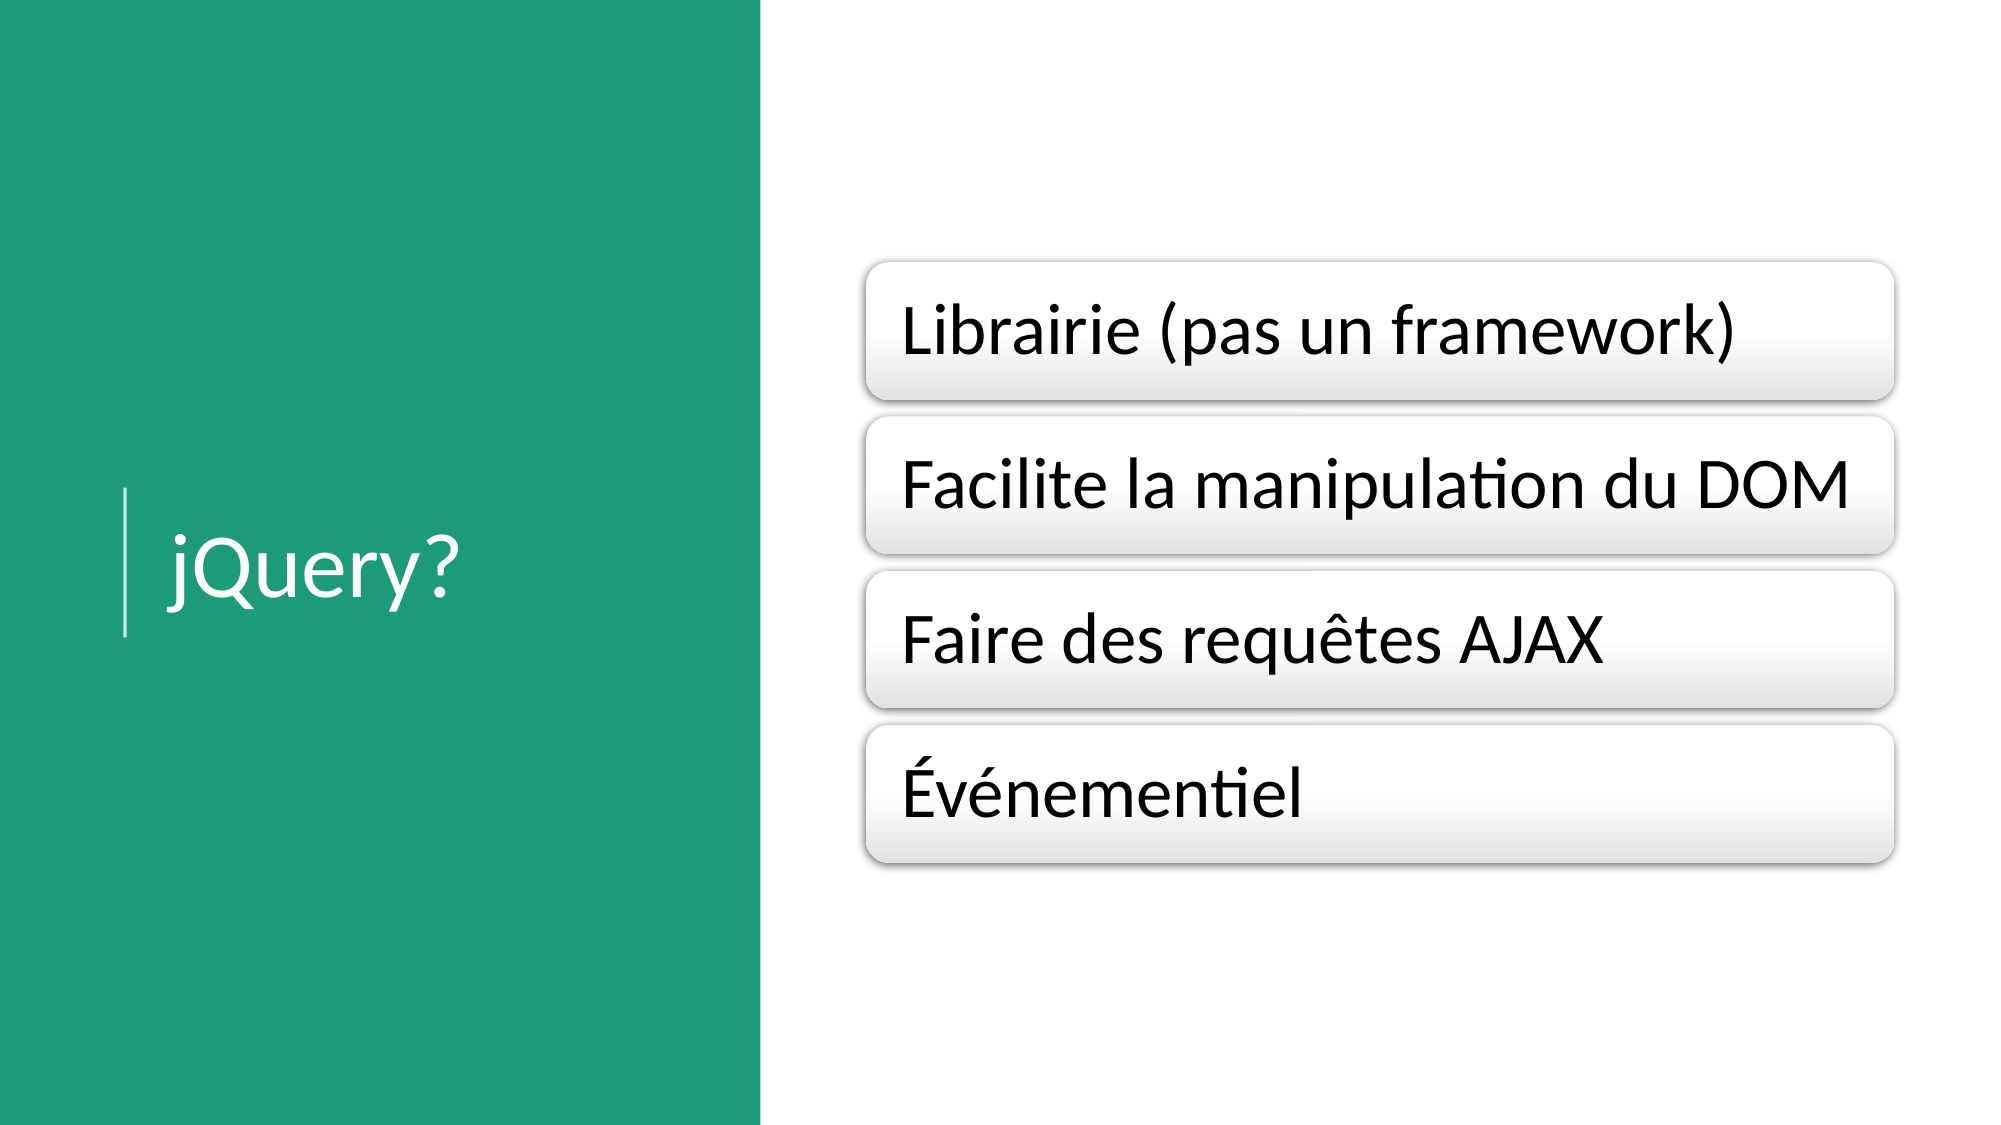

Librairie (pas un framework)
Facilite la manipulation du DOM
Faire des requêtes AJAX
Événementiel
# jQuery?